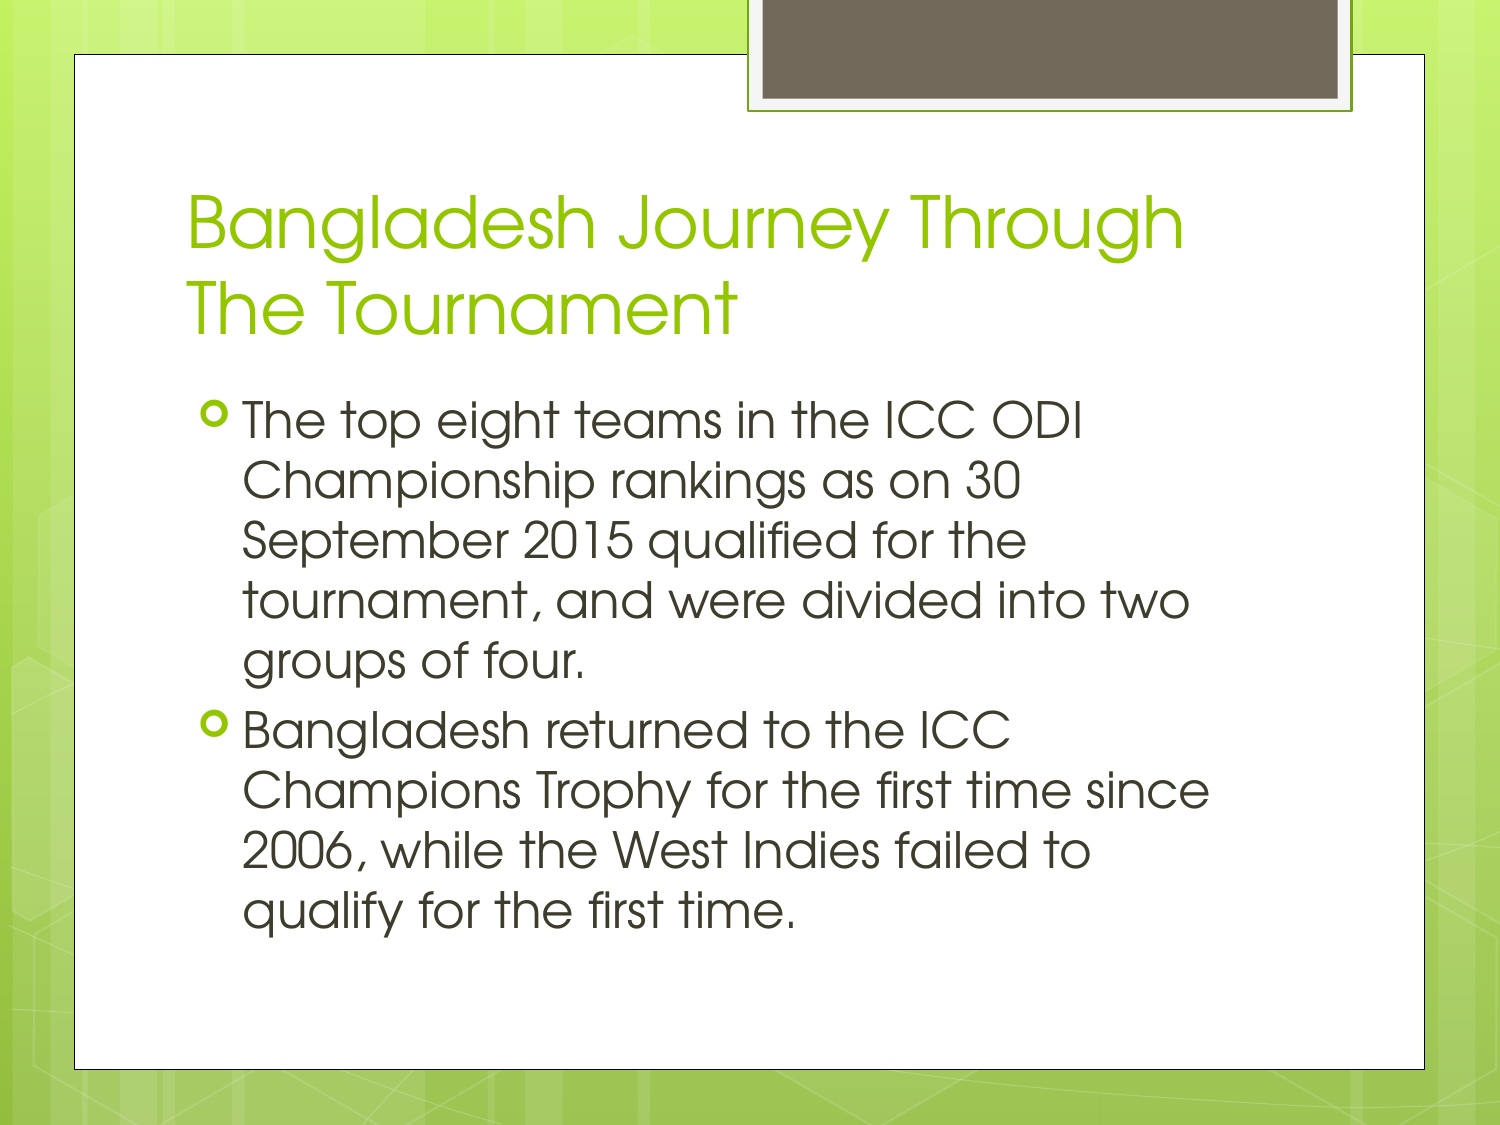

# Bangladesh Journey Through The Tournament
The top eight teams in the ICC ODI Championship rankings as on 30 September 2015 qualified for the tournament, and were divided into two groups of four.
Bangladesh returned to the ICC Champions Trophy for the first time since 2006, while the West Indies failed to qualify for the first time.